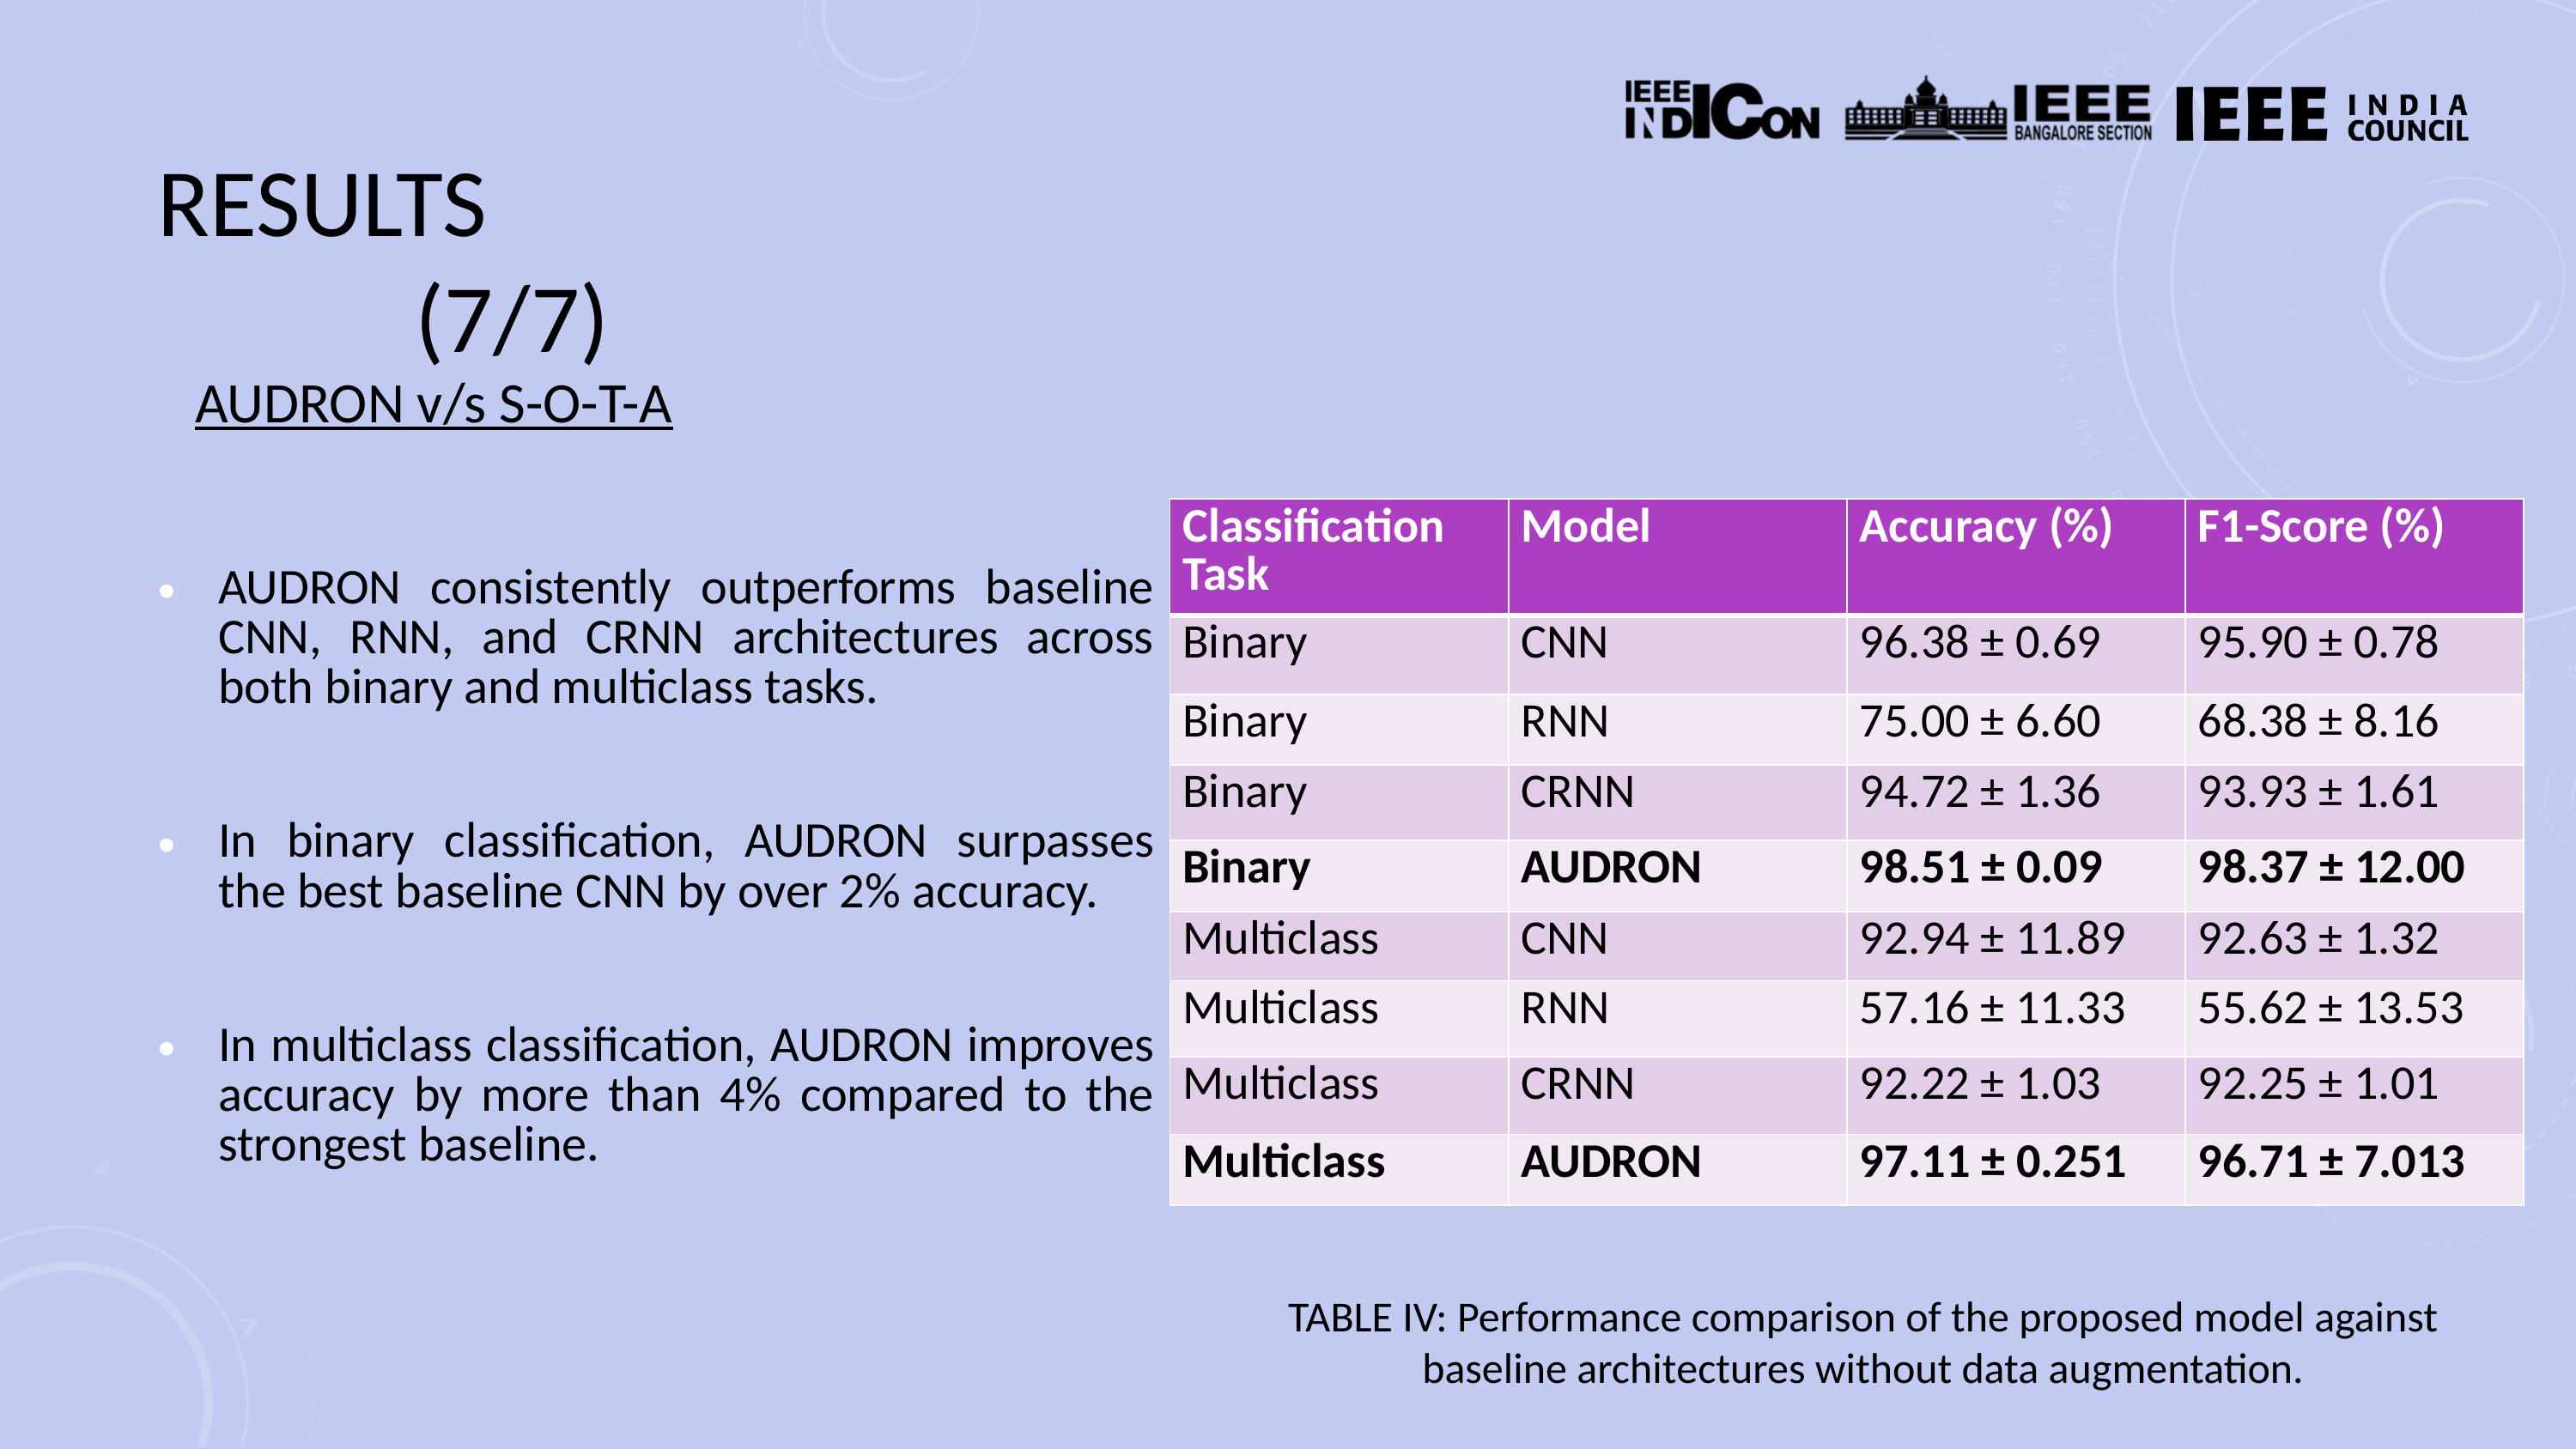

# Results																(7/7)
AUDRON v/s S-O-T-A
AUDRON consistently outperforms baseline CNN, RNN, and CRNN architectures across both binary and multiclass tasks.

In binary classification, AUDRON surpasses the best baseline CNN by over 2% accuracy.

In multiclass classification, AUDRON improves accuracy by more than 4% compared to the strongest baseline.

| Classification Task | Model | Accuracy (%) | F1-Score (%) |
| --- | --- | --- | --- |
| Binary | CNN | 96.38 ± 0.69 | 95.90 ± 0.78 |
| Binary | RNN | 75.00 ± 6.60 | 68.38 ± 8.16 |
| Binary | CRNN | 94.72 ± 1.36 | 93.93 ± 1.61 |
| Binary | AUDRON | 98.51 ± 0.09 | 98.37 ± 12.00 |
| Multiclass | CNN | 92.94 ± 11.89 | 92.63 ± 1.32 |
| Multiclass | RNN | 57.16 ± 11.33 | 55.62 ± 13.53 |
| Multiclass | CRNN | 92.22 ± 1.03 | 92.25 ± 1.01 |
| Multiclass | AUDRON | 97.11 ± 0.251 | 96.71 ± 7.013 |
TABLE IV: Performance comparison of the proposed model against baseline architectures without data augmentation.